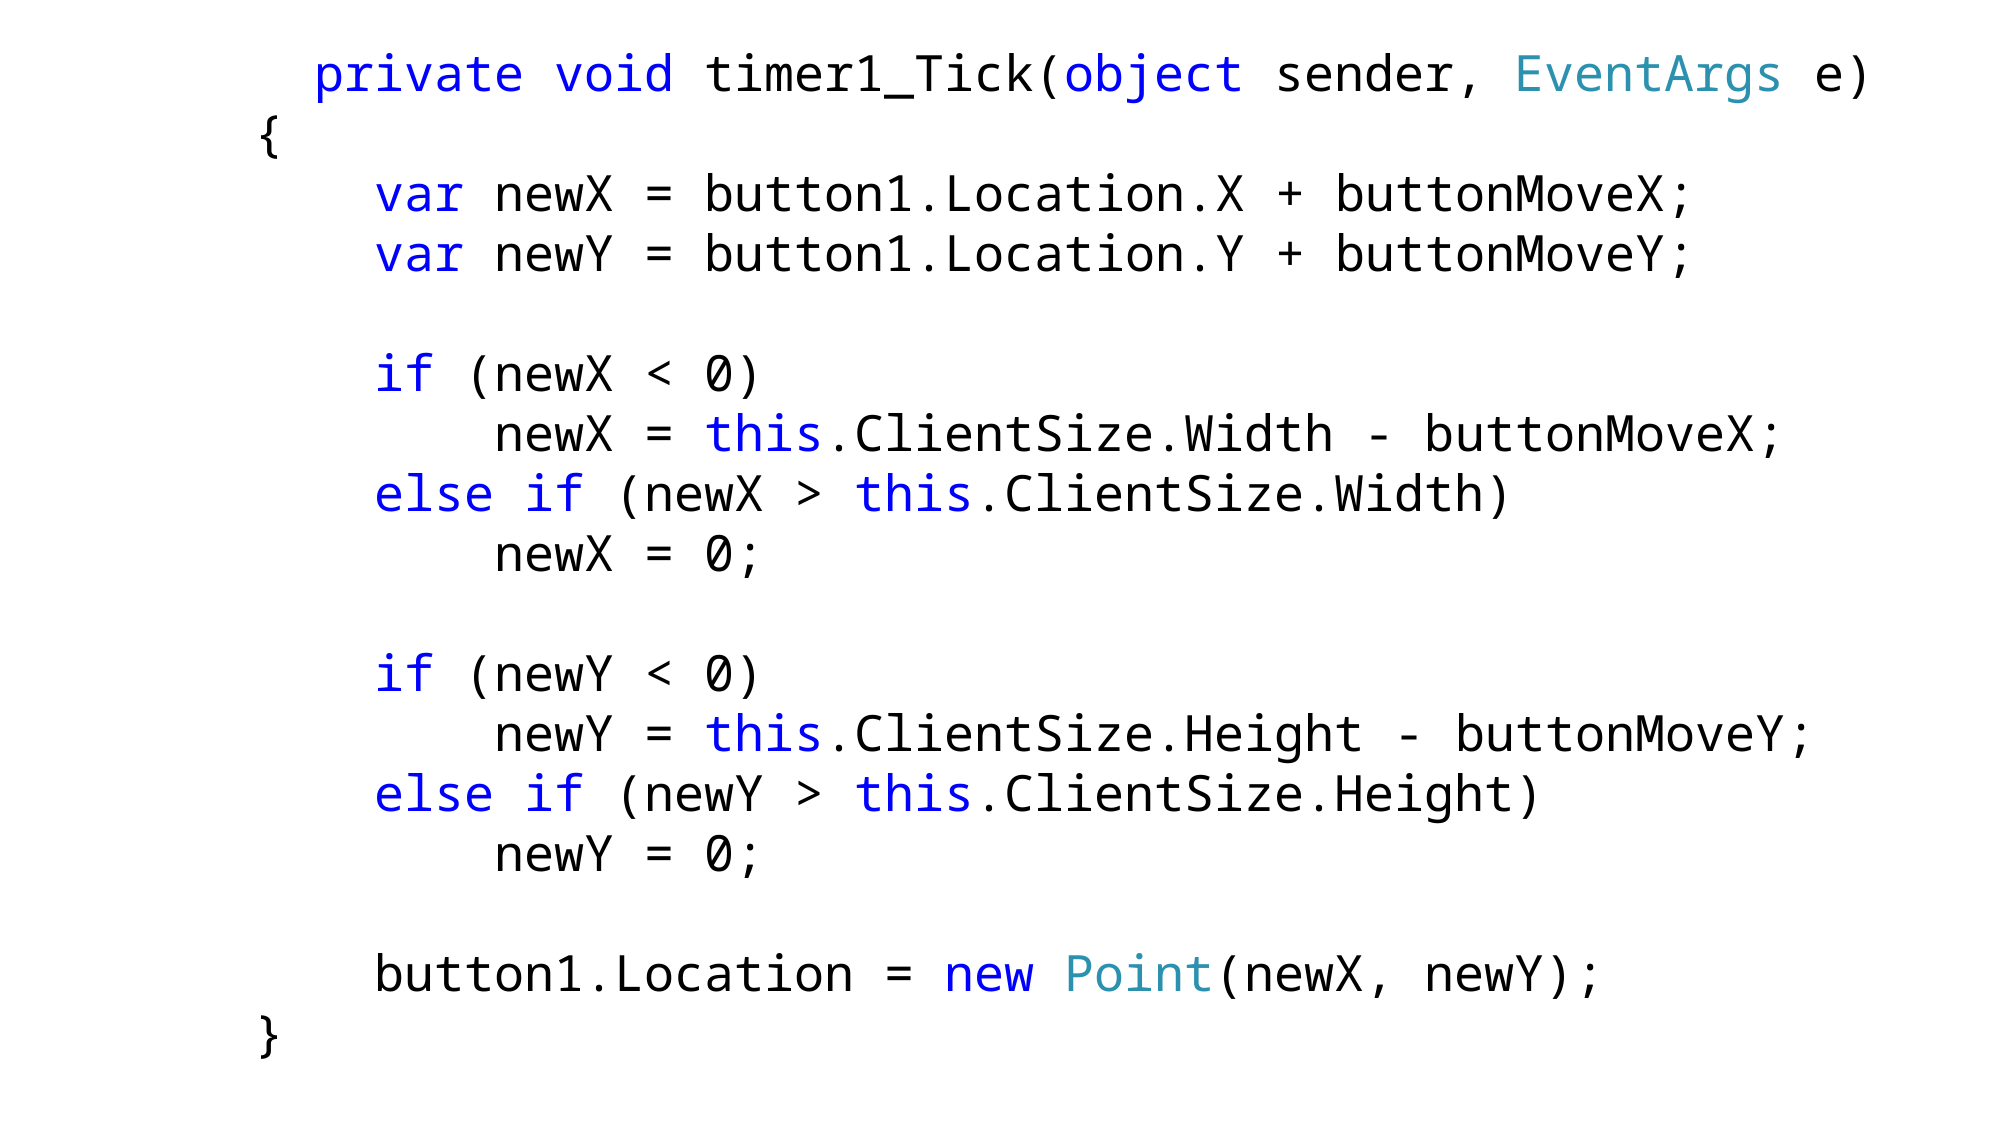

private void timer1_Tick(object sender, EventArgs e)
        {
            var newX = button1.Location.X + buttonMoveX;
            var newY = button1.Location.Y + buttonMoveY;

            if (newX < 0)
                newX = this.ClientSize.Width - buttonMoveX;
            else if (newX > this.ClientSize.Width)
                newX = 0;

            if (newY < 0)
                newY = this.ClientSize.Height - buttonMoveY;
            else if (newY > this.ClientSize.Height)
                newY = 0;

            button1.Location = new Point(newX, newY);
        }